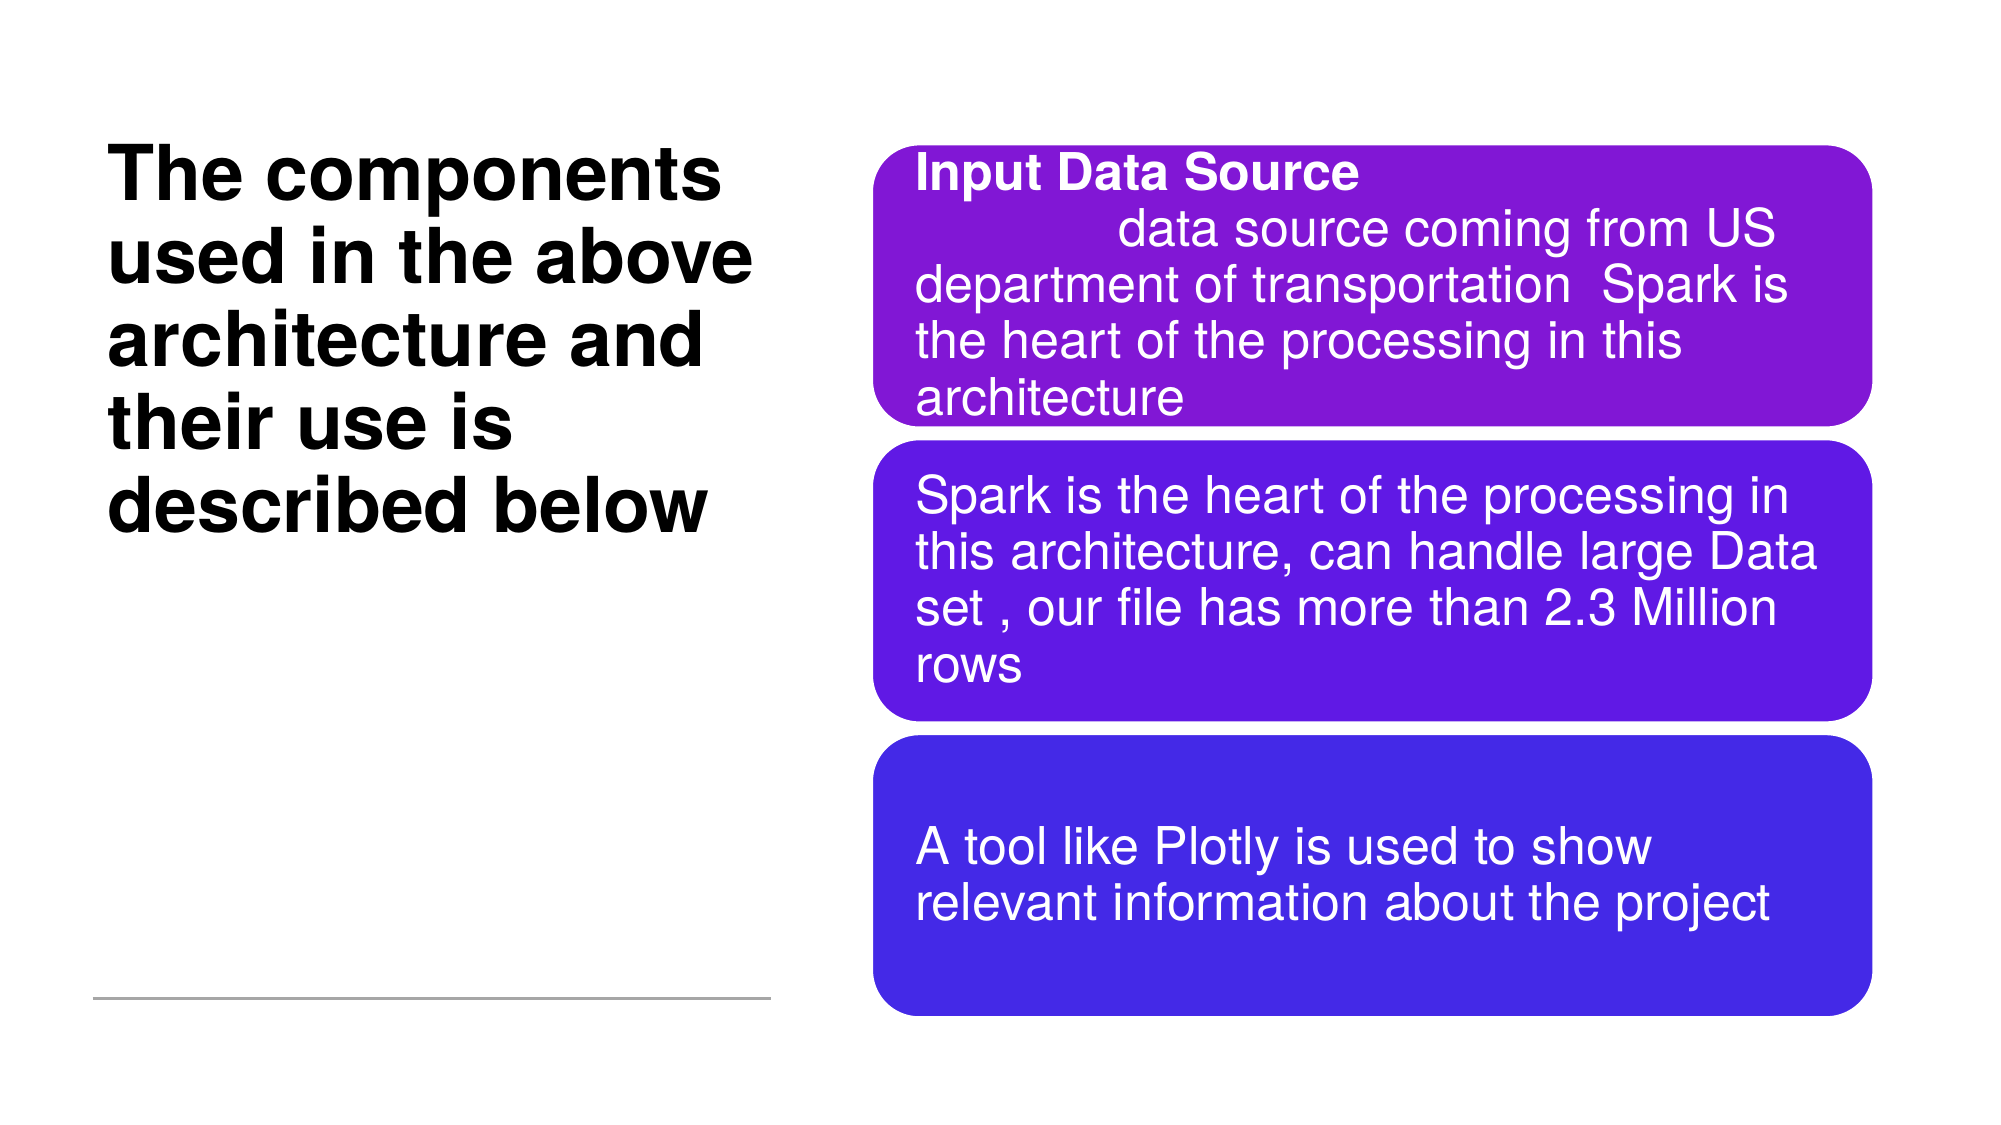

# The components used in the above architecture and their use is described below
Input Data Source                                                data source coming from US department of transportation  Spark is the heart of the processing in this architecture
Spark is the heart of the processing in this architecture, can handle large Data set , our file has more than 2.3 Million rows
A tool like Plotly is used to show relevant information about the project